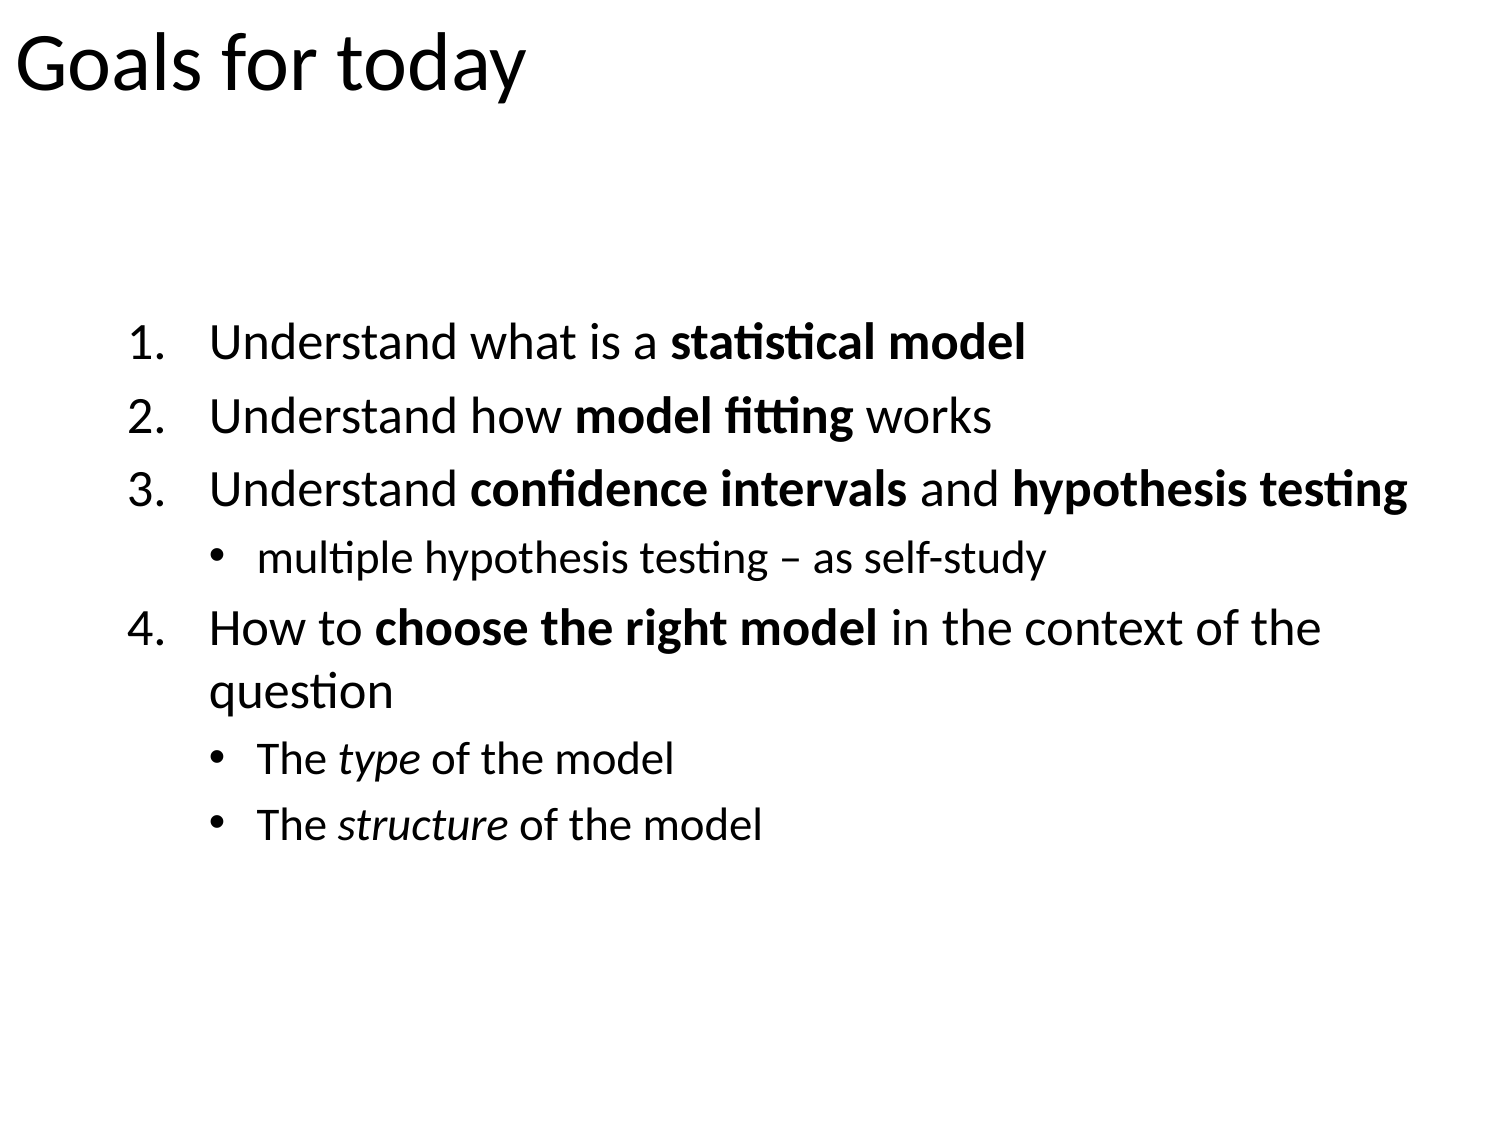

# Goals for today
Understand what is a statistical model
Understand how model fitting works
Understand confidence intervals and hypothesis testing
multiple hypothesis testing – as self-study
How to choose the right model in the context of the question
The type of the model
The structure of the model